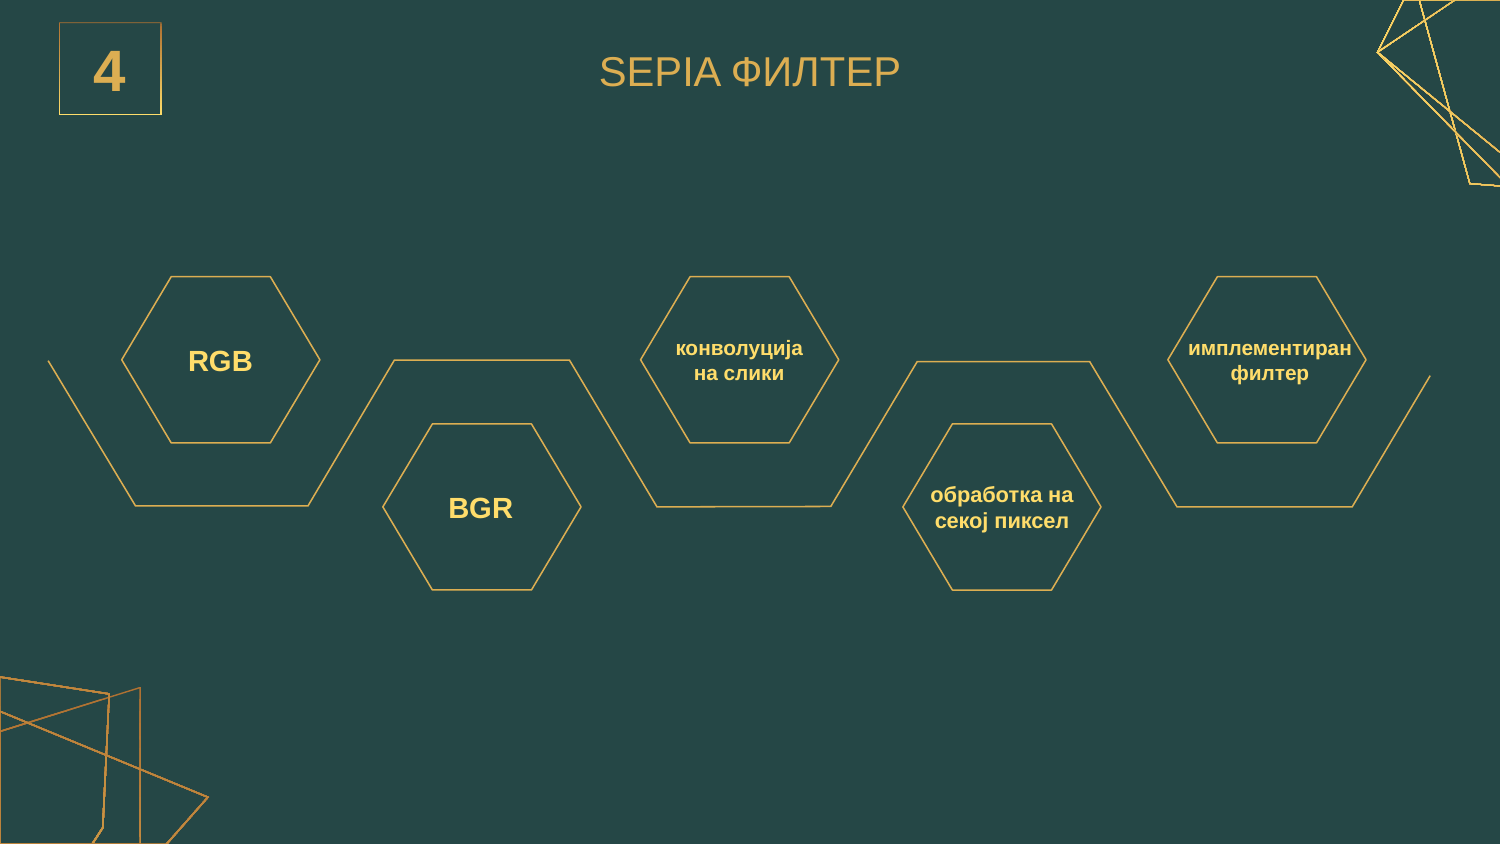

# SEPIA ФИЛТЕР

4

конволуција на слики
имплементиран филтер
RGB
обработка на секој пиксел
BGR